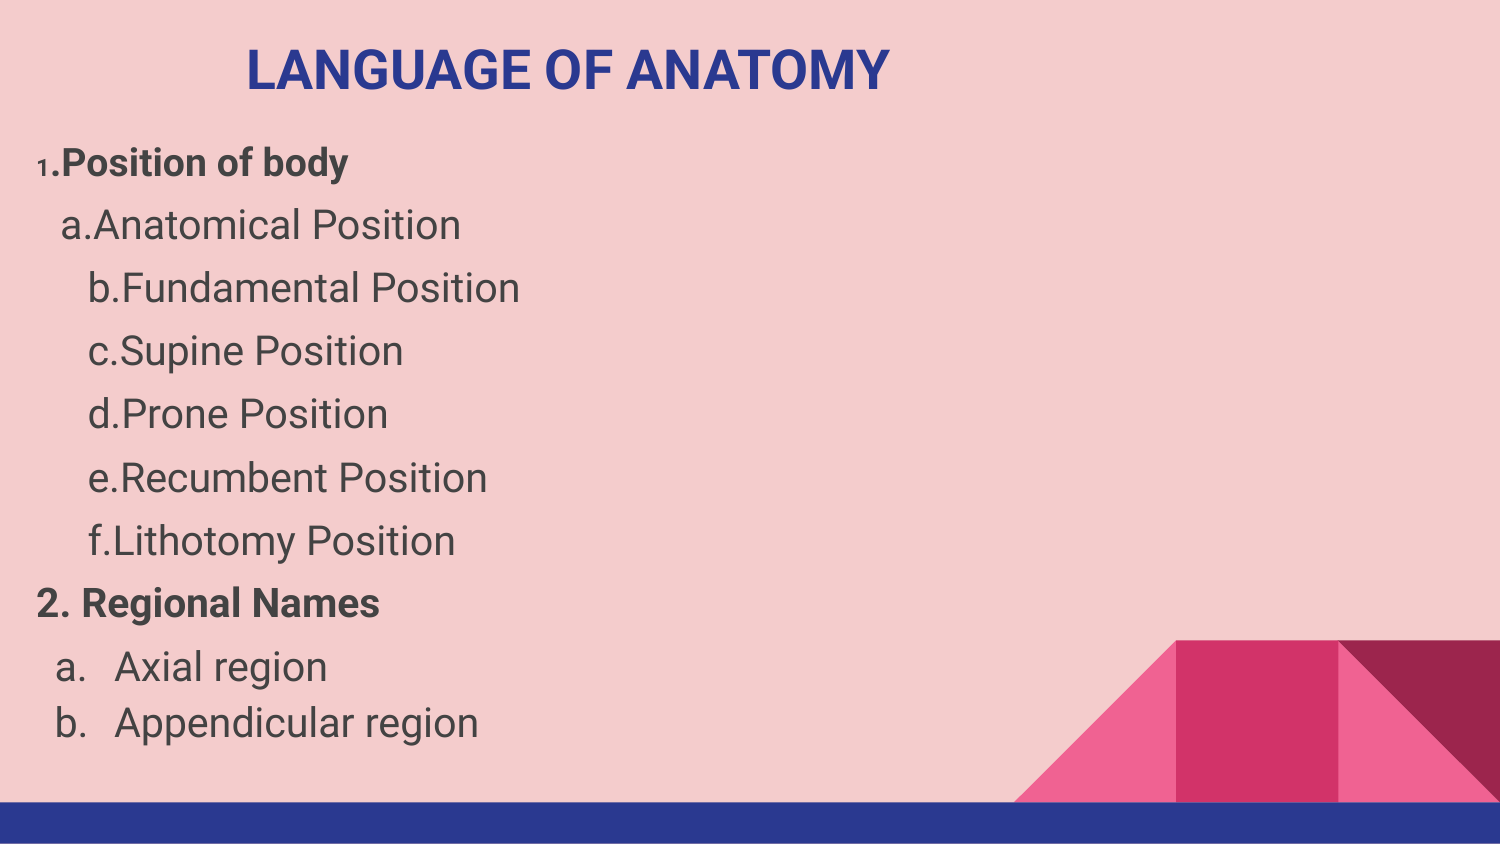

# LANGUAGE OF ANATOMY
1.Position of body
    a.Anatomical Position
     b.Fundamental Position
     c.Supine Position
     d.Prone Position
     e.Recumbent Position
     f.Lithotomy Position
2. Regional Names
Axial region
Appendicular region